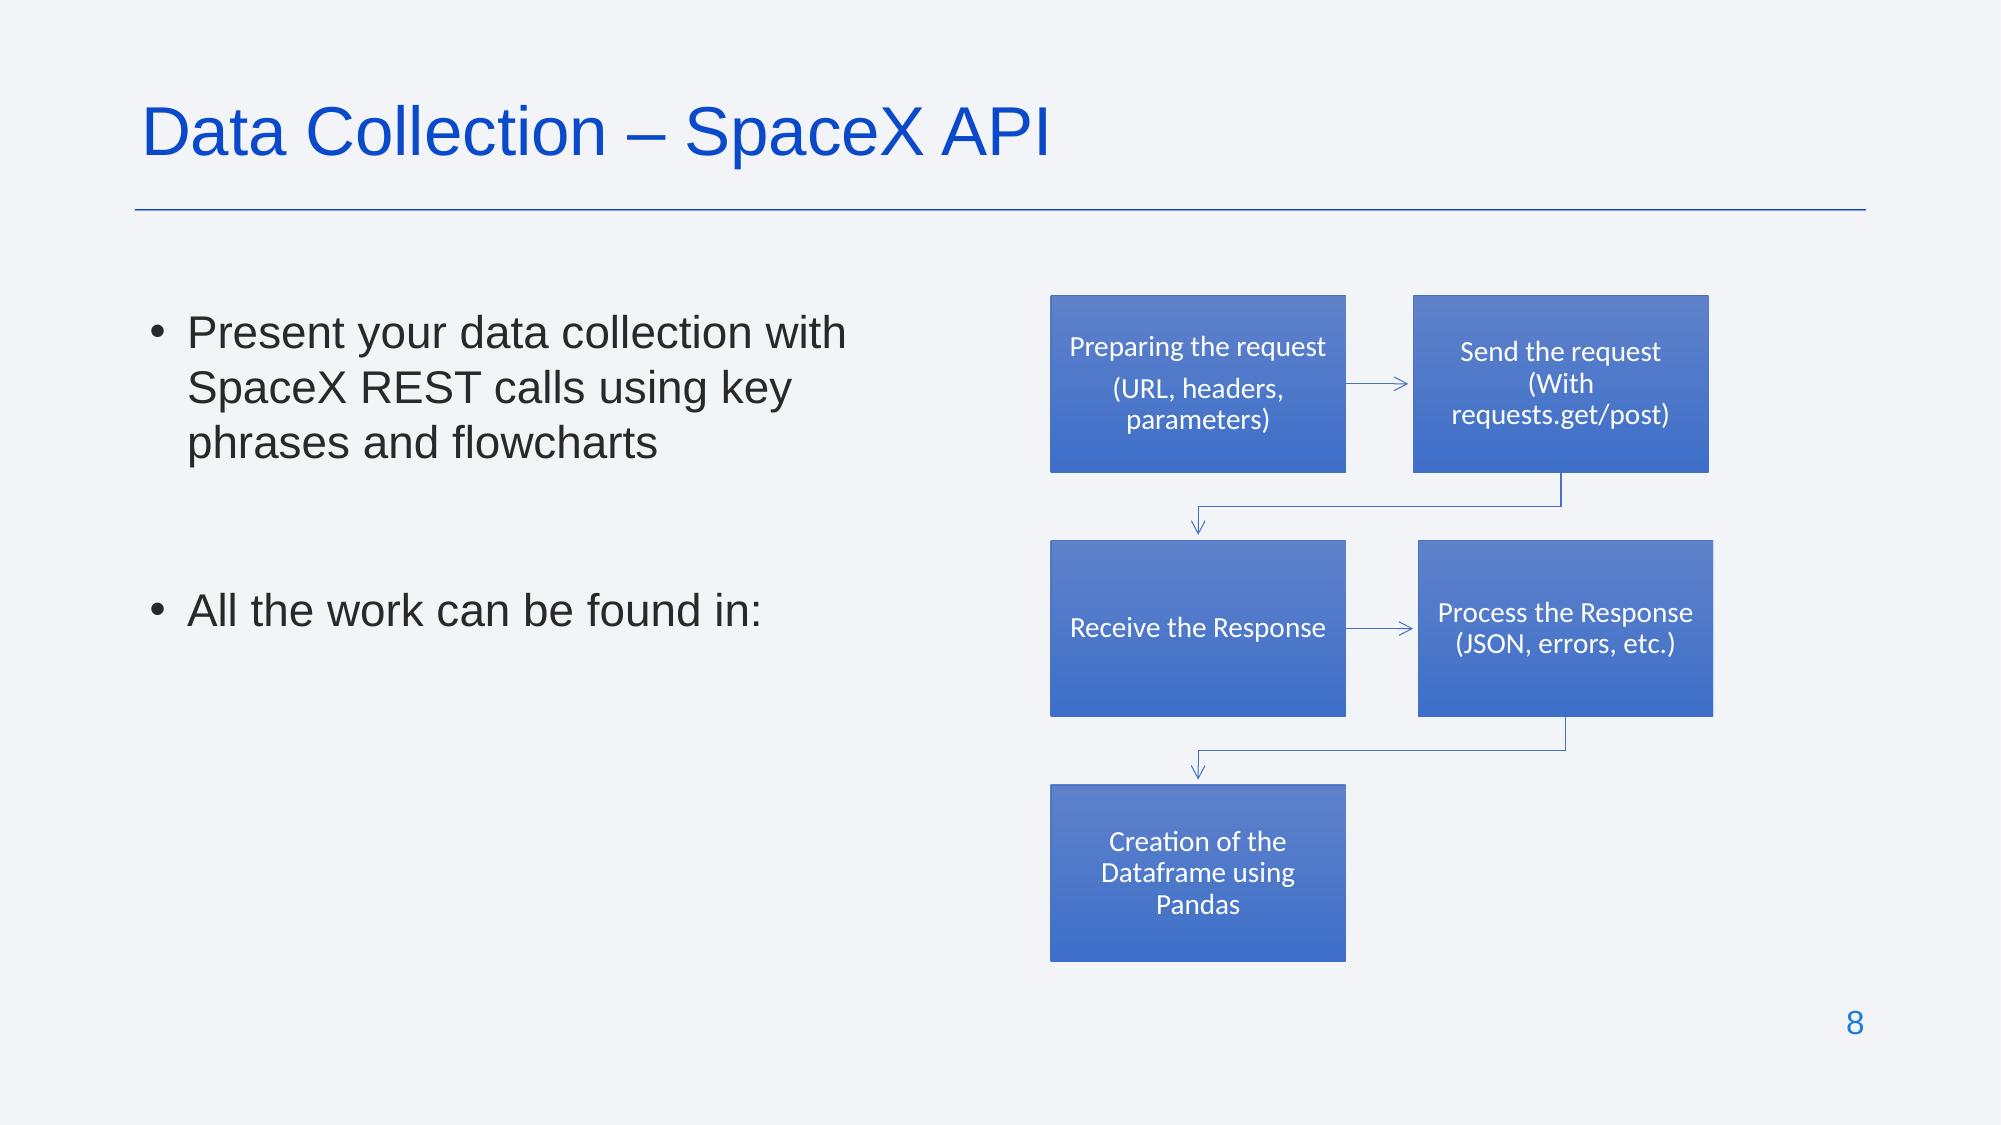

Data Collection – SpaceX API
Present your data collection with SpaceX REST calls using key phrases and flowcharts

All the work can be found in:

Preparing the request
(URL, headers, parameters)

Send the request (With requests.get/post)

Receive the Response

Process the Response (JSON, errors, etc.)
Creation of the Dataframe using Pandas
8